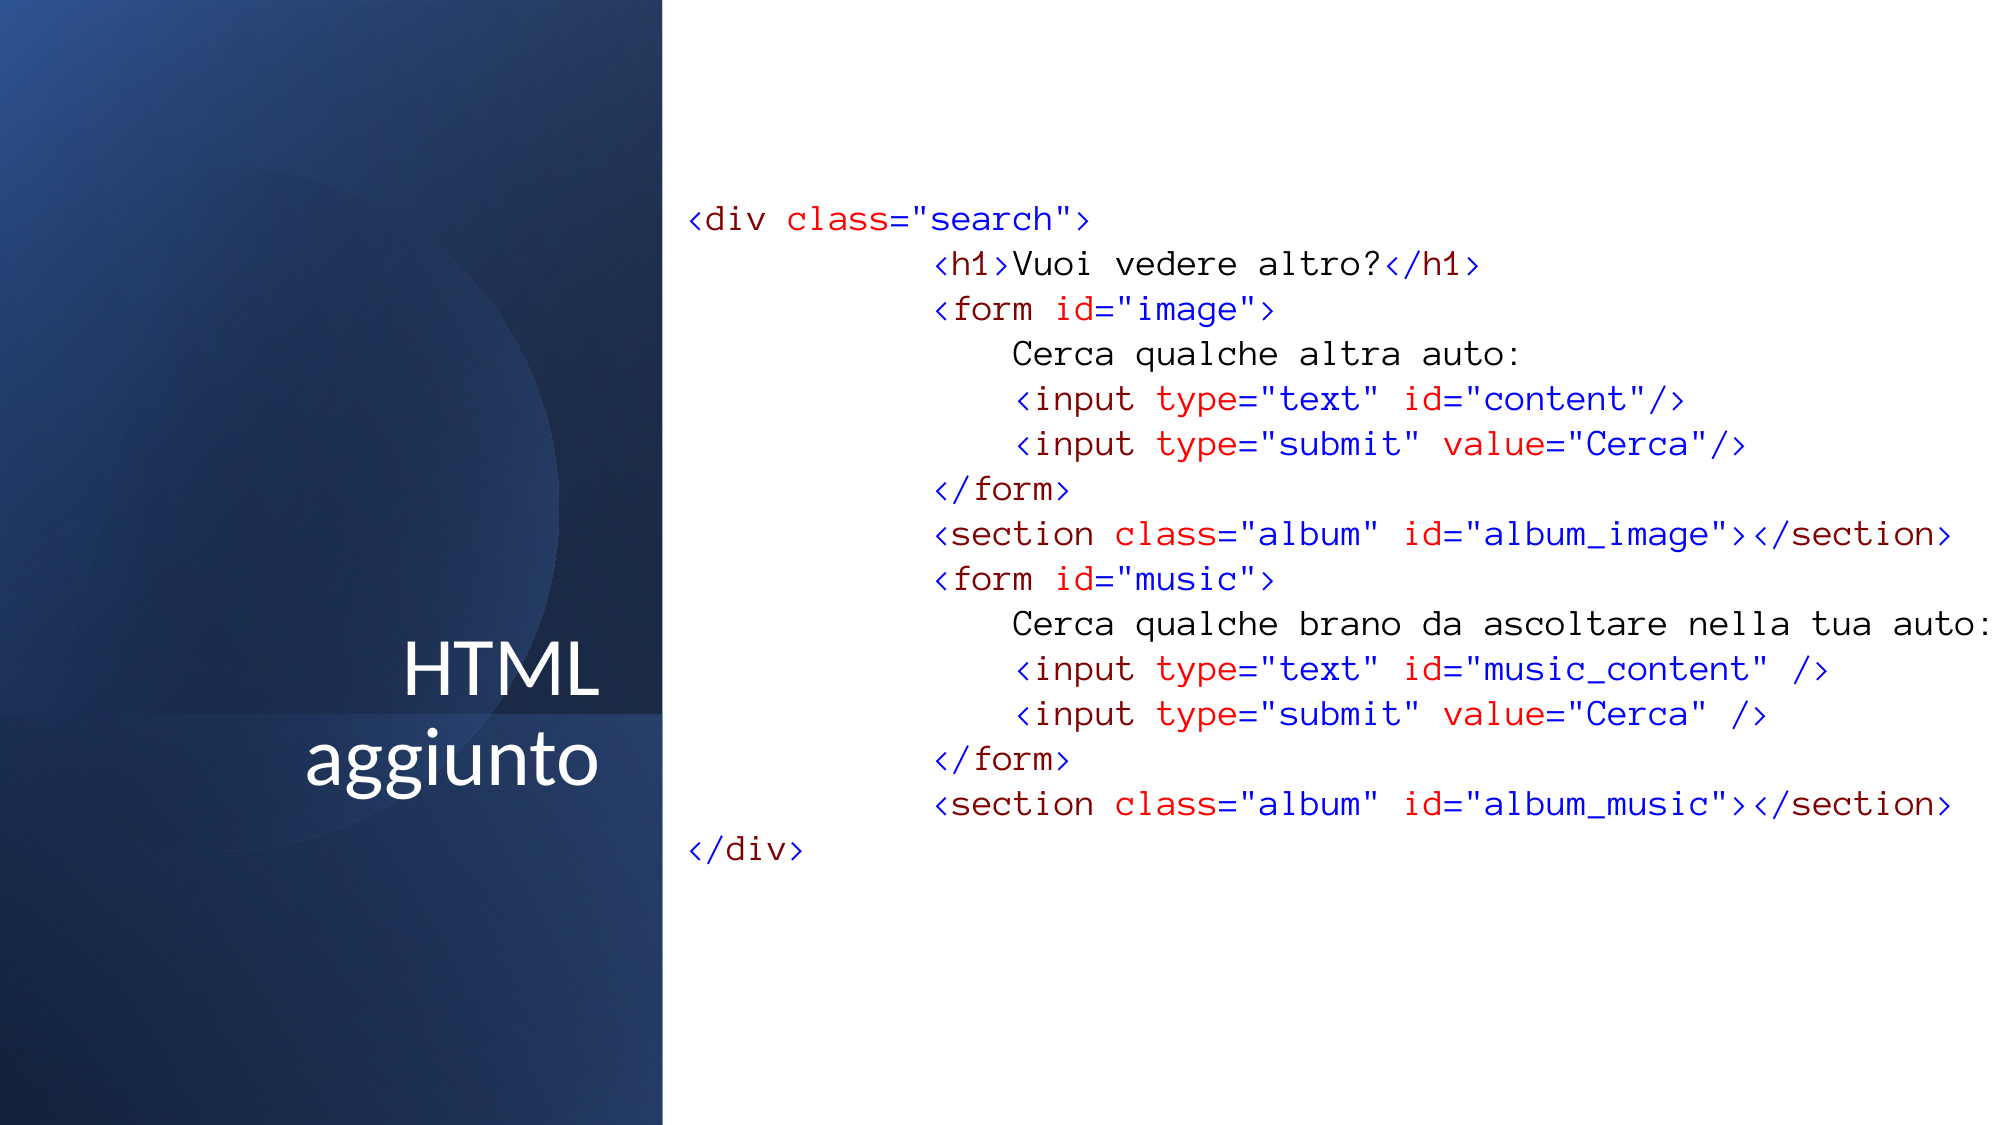

<div class="search">
            <h1>Vuoi vedere altro?</h1>
            <form id="image">
                Cerca qualche altra auto:
                <input type="text" id="content"/>
                <input type="submit" value="Cerca"/>
            </form>
            <section class="album" id="album_image"></section>
            <form id="music">
                Cerca qualche brano da ascoltare nella tua auto:
                <input type="text" id="music_content" />
                <input type="submit" value="Cerca" />
            </form>
            <section class="album" id="album_music"></section>
</div>

# HTML aggiunto